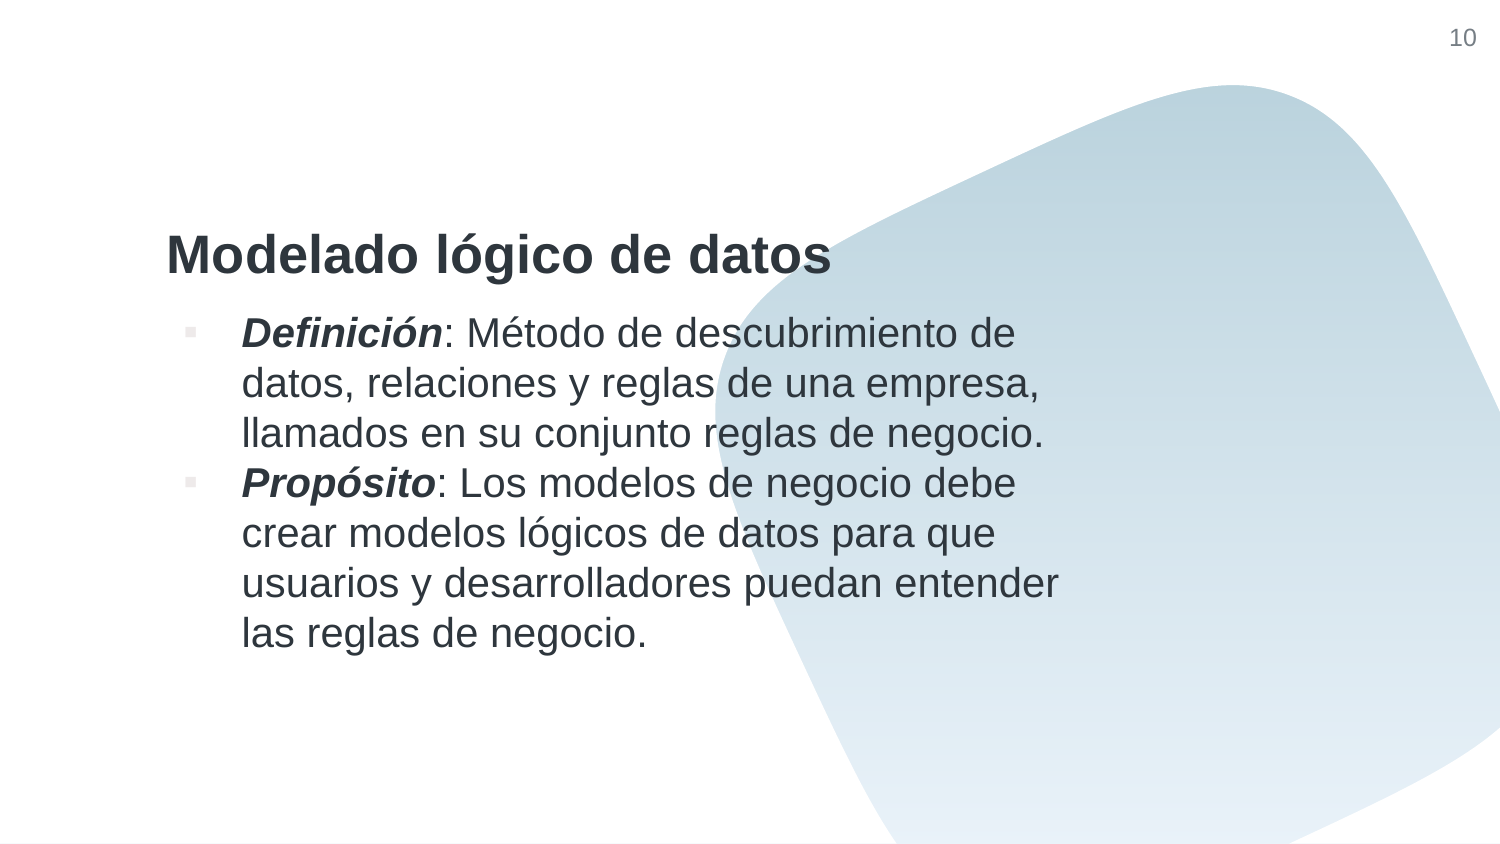

10
# Modelado lógico de datos
Definición: Método de descubrimiento de datos, relaciones y reglas de una empresa, llamados en su conjunto reglas de negocio.
Propósito: Los modelos de negocio debe crear modelos lógicos de datos para que usuarios y desarrolladores puedan entender las reglas de negocio.